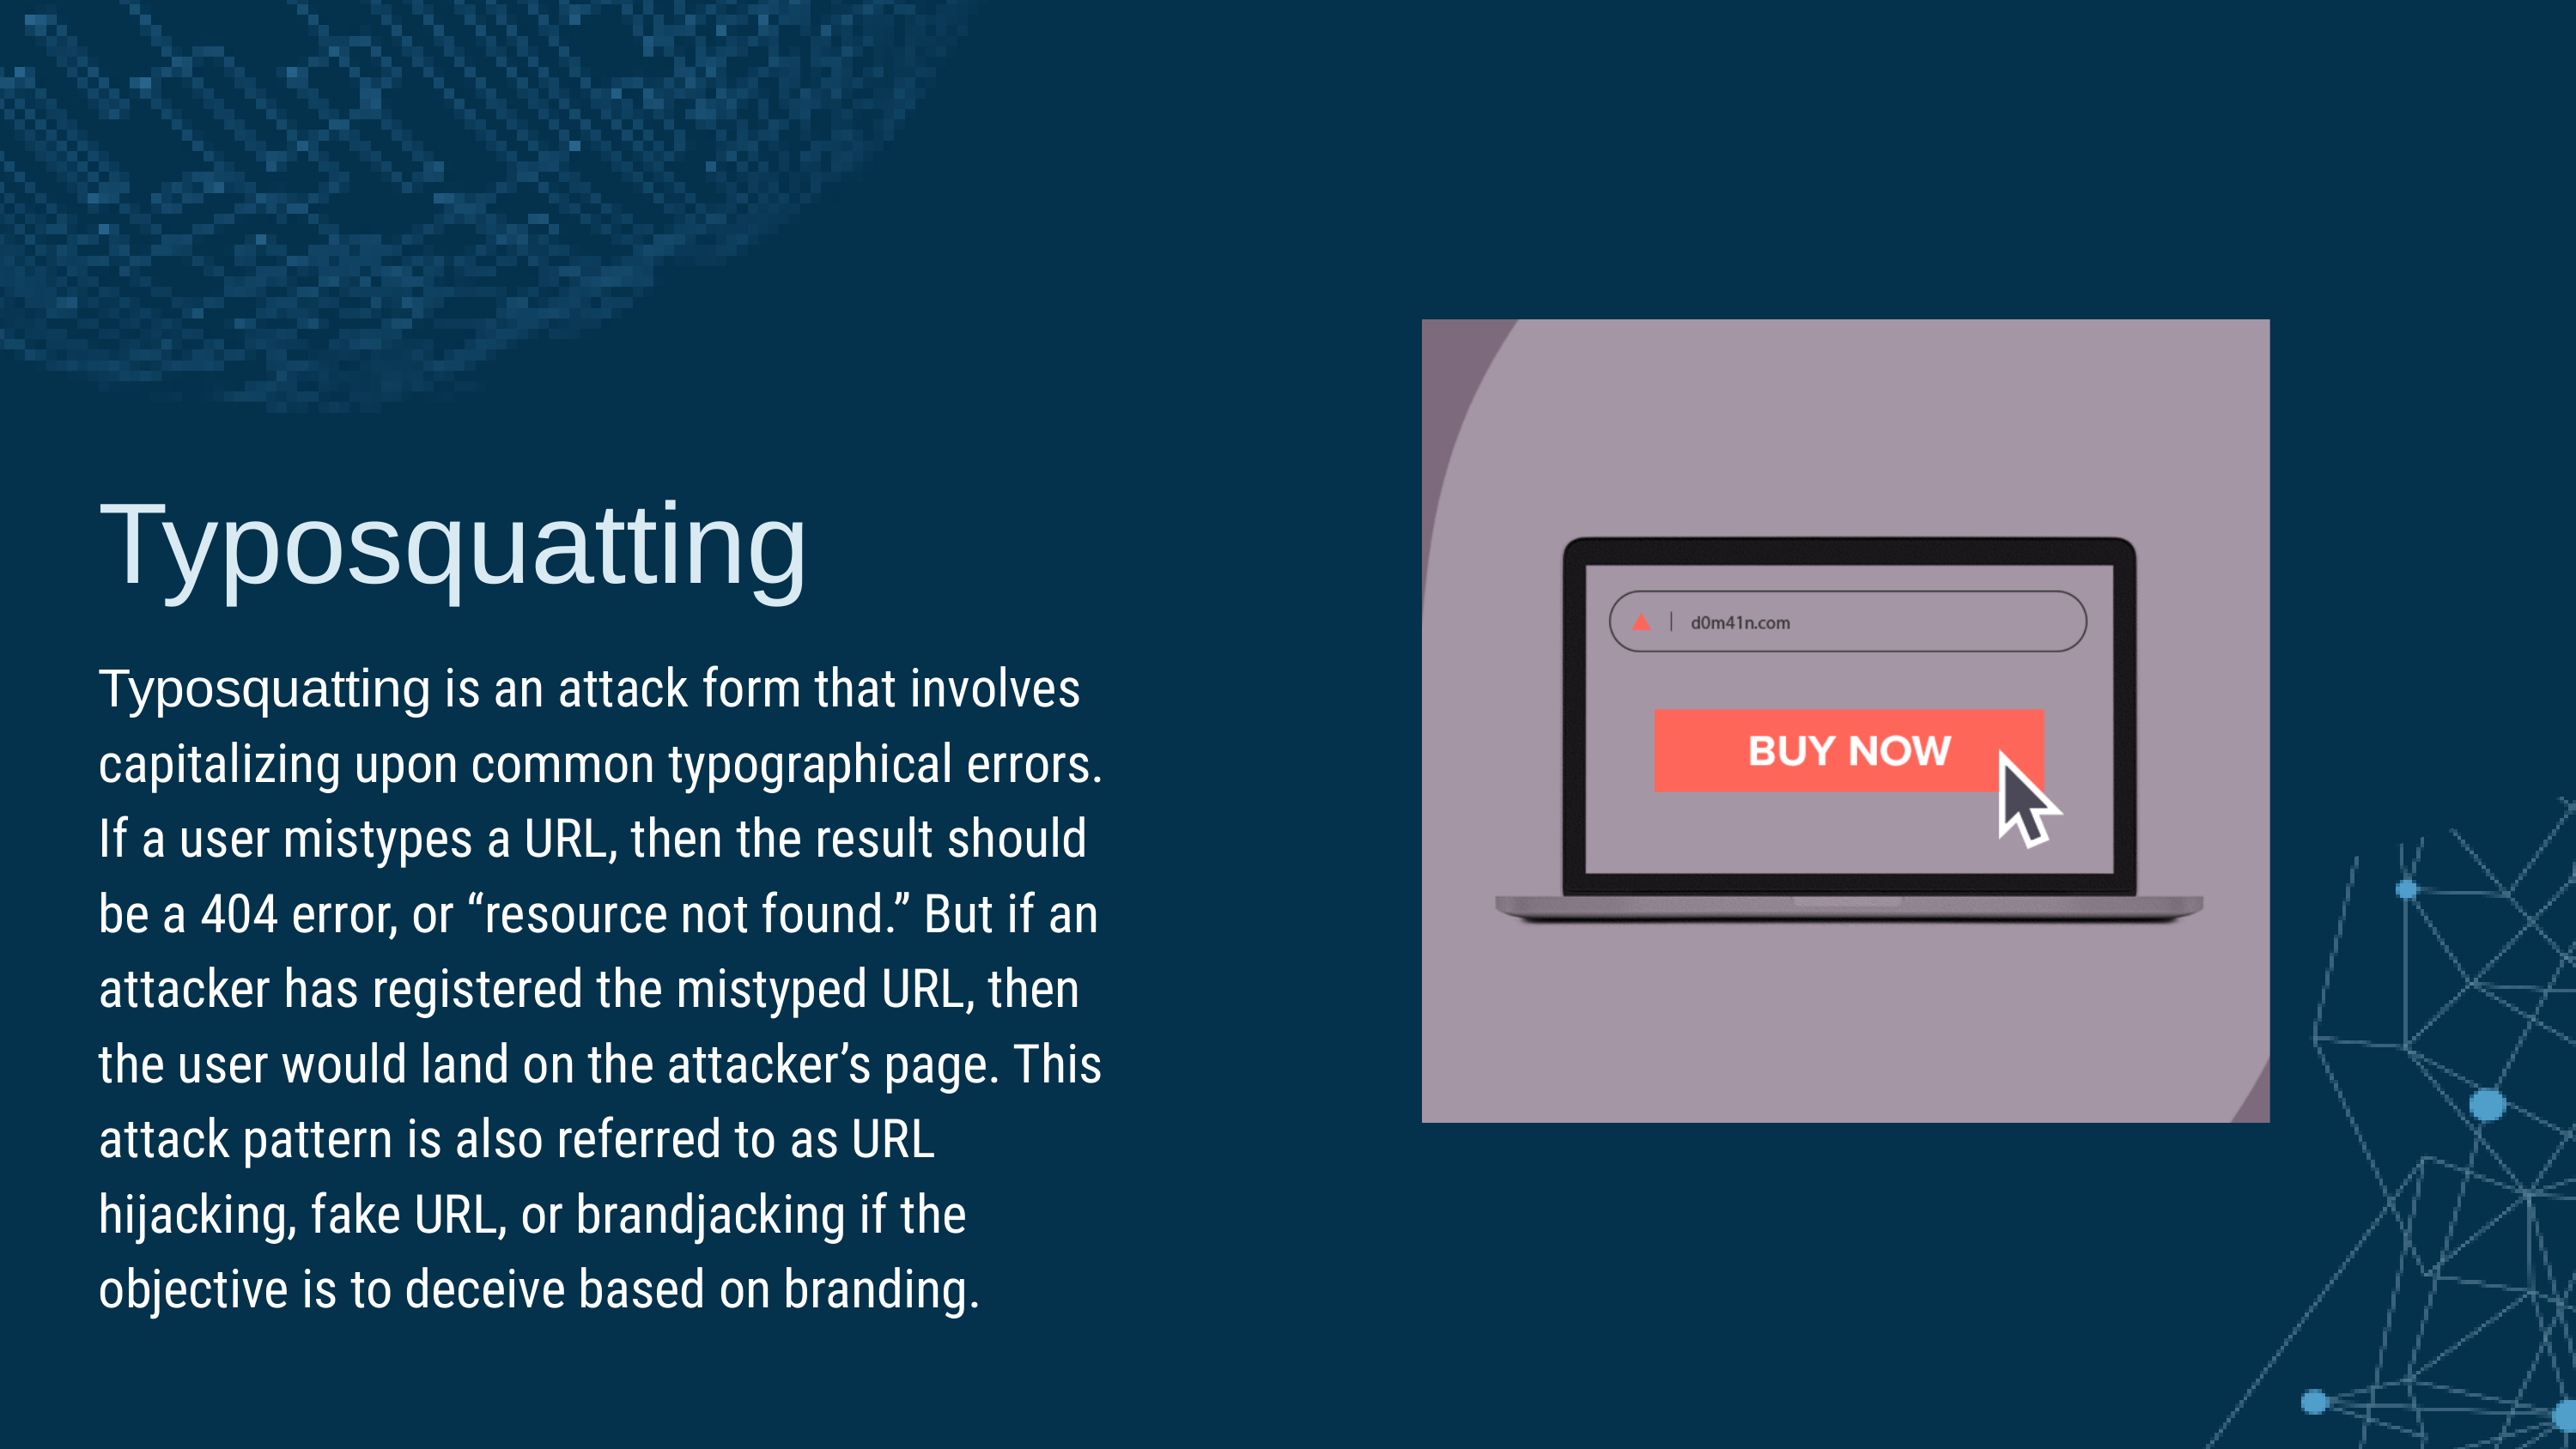

Typosquatting
Typosquatting is an attack form that involves capitalizing upon common typographical errors. If a user mistypes a URL, then the result should be a 404 error, or “resource not found.” But if an attacker has registered the mistyped URL, then the user would land on the attacker’s page. This attack pattern is also referred to as URL hijacking, fake URL, or brandjacking if the objective is to deceive based on branding.